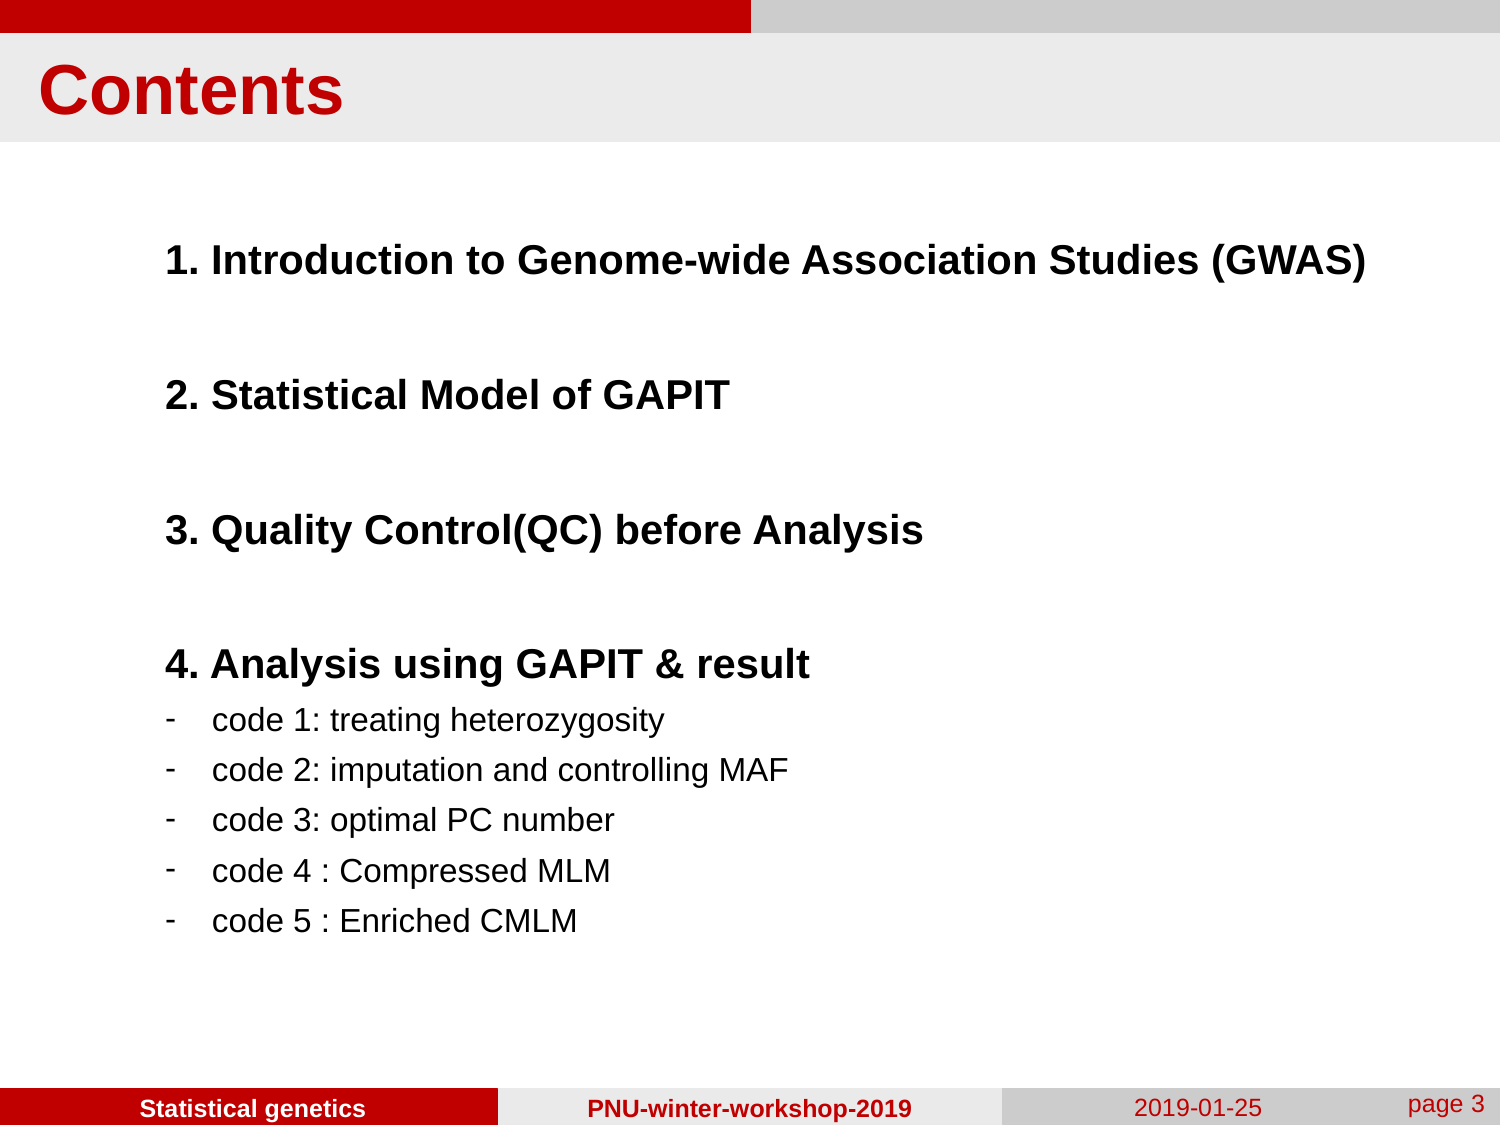

# Contents
1. Introduction to Genome-wide Association Studies (GWAS)

2. Statistical Model of GAPIT

3. Quality Control(QC) before Analysis

4. Analysis using GAPIT & result
code 1: treating heterozygosity
code 2: imputation and controlling MAF
code 3: optimal PC number
code 4 : Compressed MLM
code 5 : Enriched CMLM

PNU-winter-workshop-2019
2019-01-25
page 3